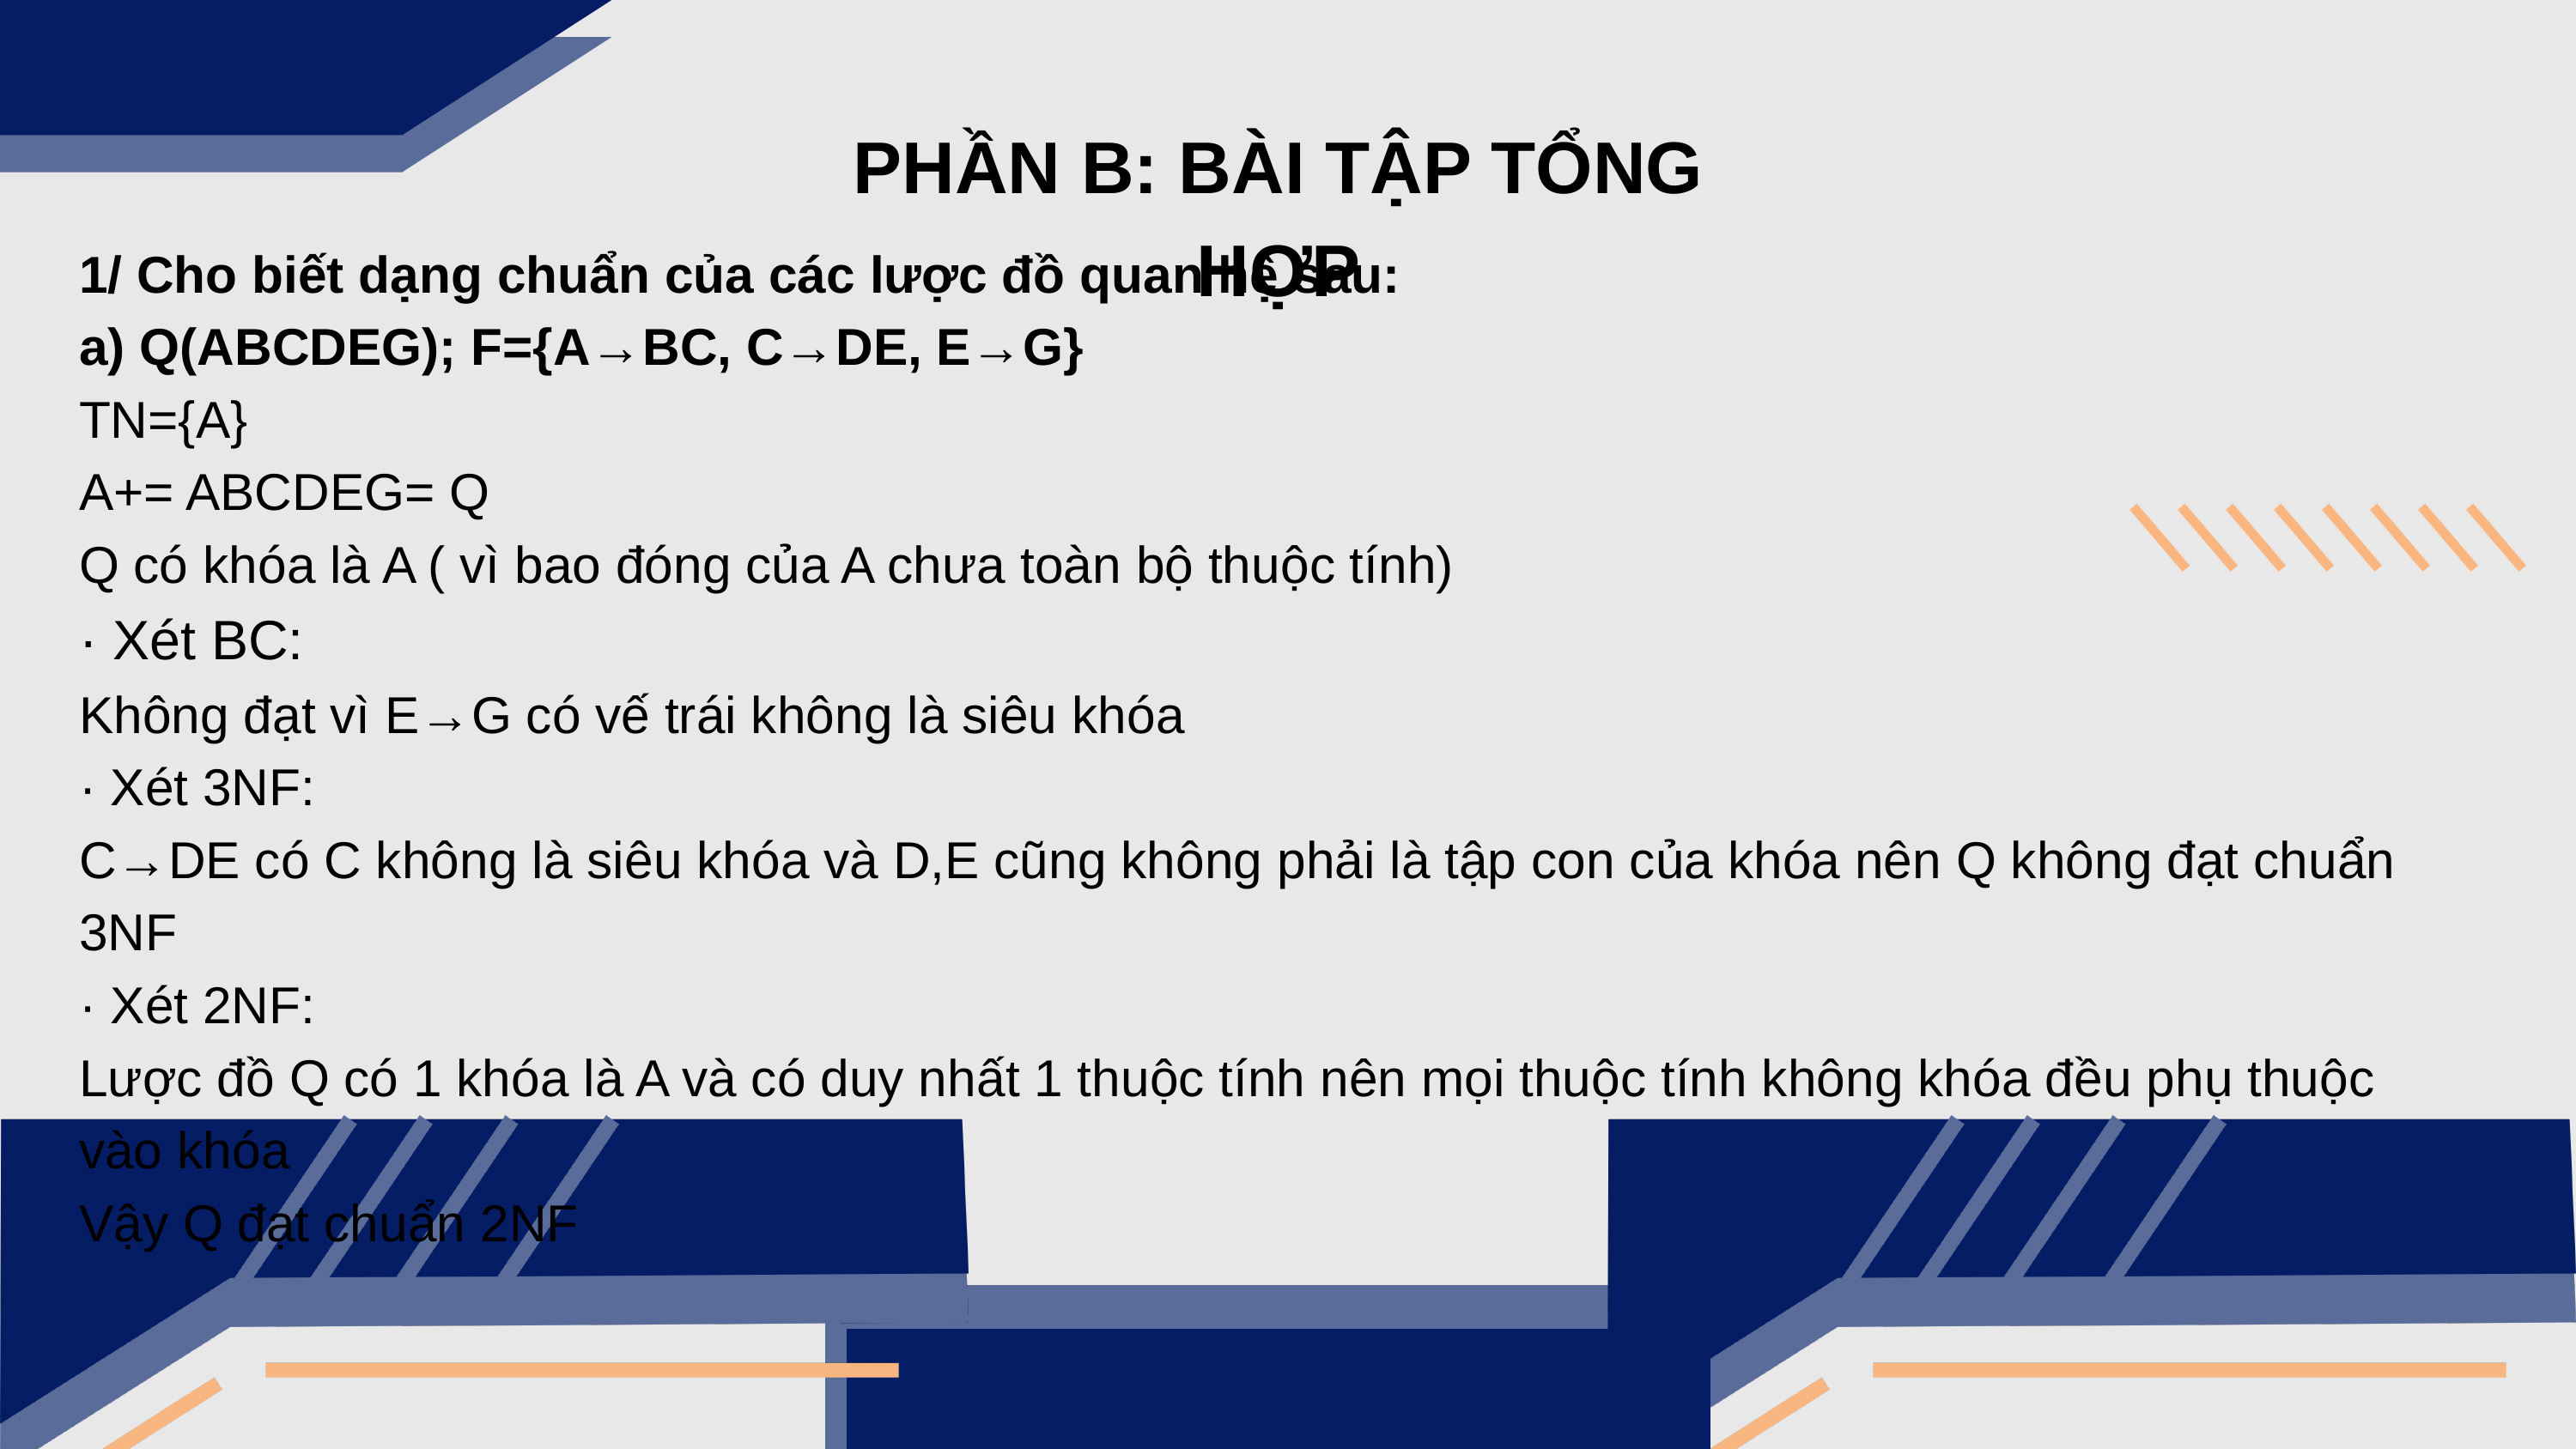

PHẦN B: BÀI TẬP TỔNG HỢP
1/ Cho biết dạng chuẩn của các lược đồ quan hệ sau:
a) Q(ABCDEG); F={A→BC, C→DE, E→G}
TN={A}
A+= ABCDEG= Q
Q có khóa là A ( vì bao đóng của A chưa toàn bộ thuộc tính)
· Xét BC:
Không đạt vì E→G có vế trái không là siêu khóa
· Xét 3NF:
C→DE có C không là siêu khóa và D,E cũng không phải là tập con của khóa nên Q không đạt chuẩn 3NF
· Xét 2NF:
Lược đồ Q có 1 khóa là A và có duy nhất 1 thuộc tính nên mọi thuộc tính không khóa đều phụ thuộc vào khóa
Vậy Q đạt chuẩn 2NF